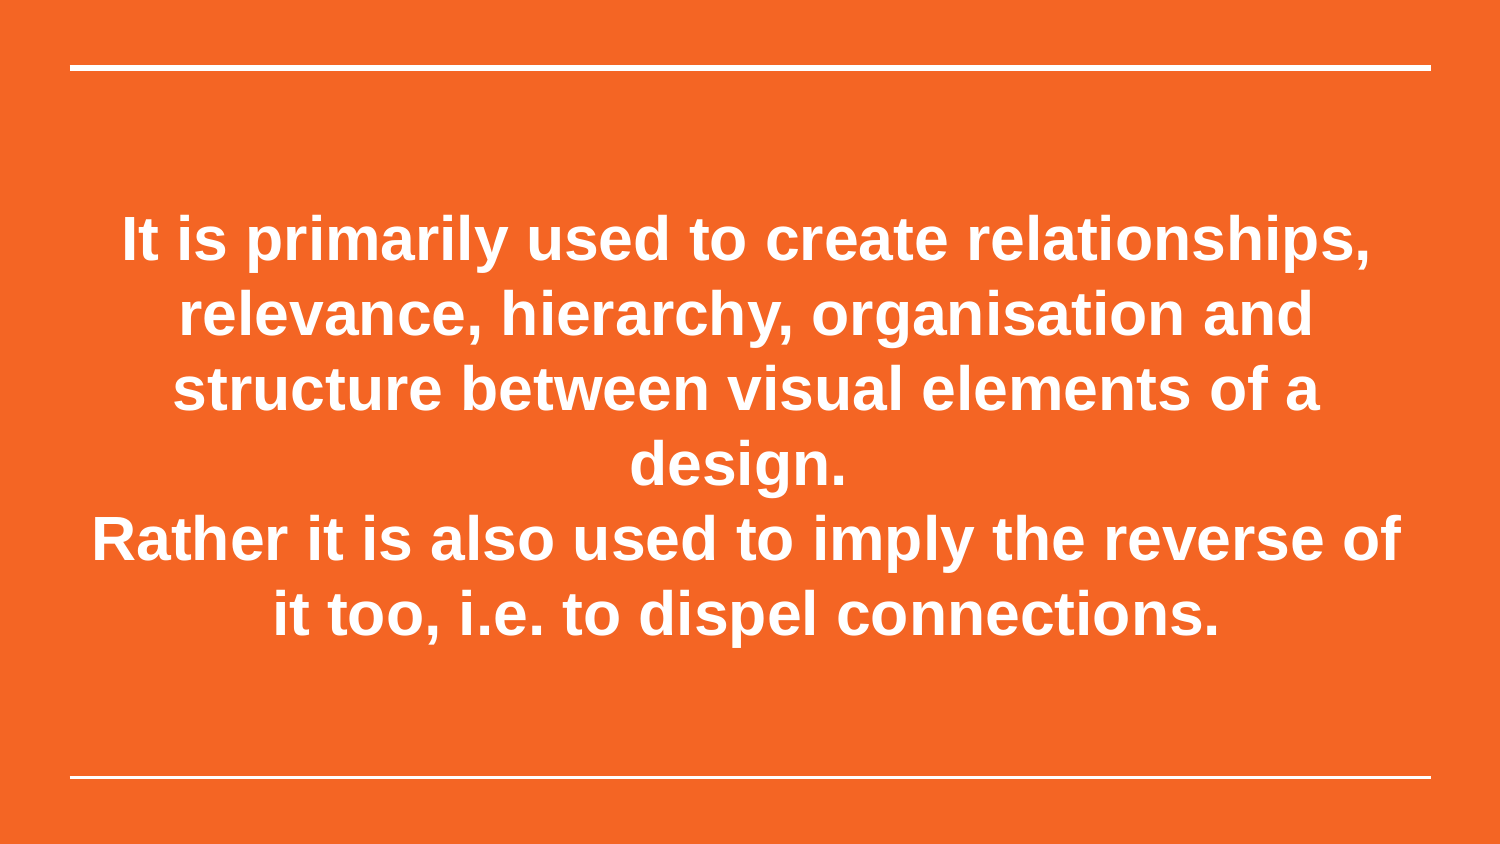

# It is primarily used to create relationships, relevance, hierarchy, organisation and structure between visual elements of a design.
Rather it is also used to imply the reverse of it too, i.e. to dispel connections.